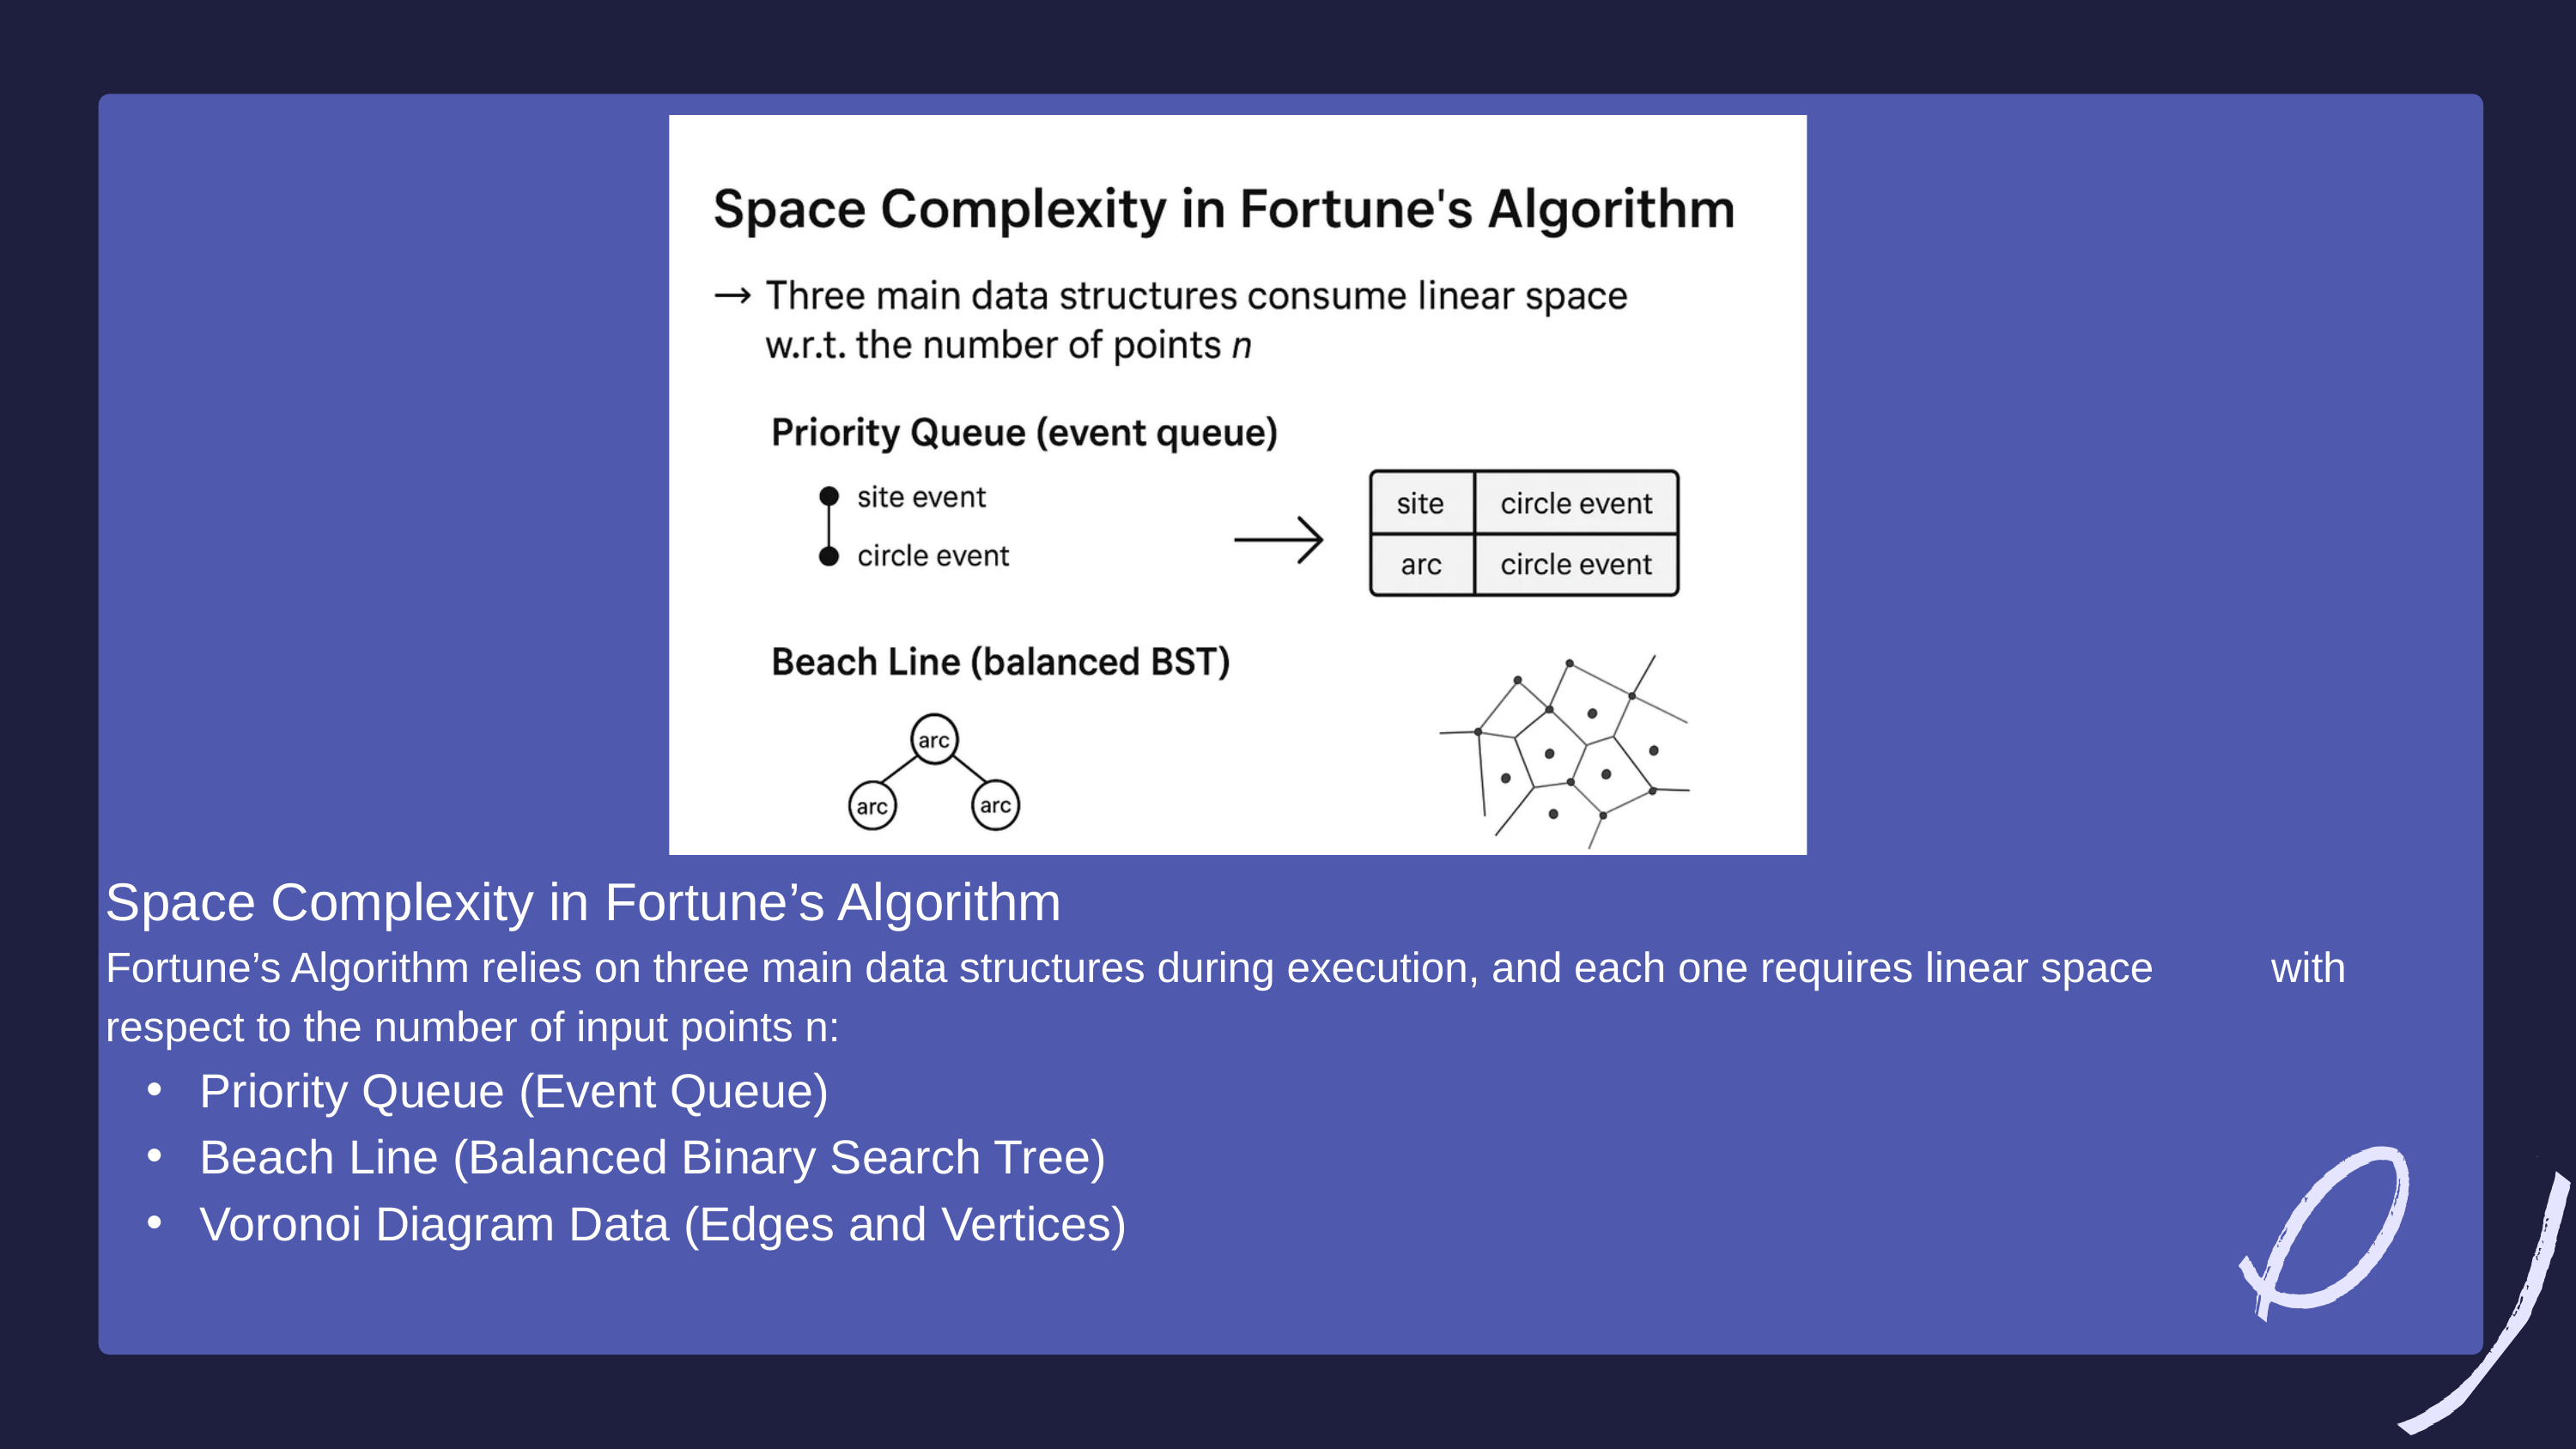

Space Complexity in Fortune’s Algorithm
Fortune’s Algorithm relies on three main data structures during execution, and each one requires linear space          with respect to the number of input points n:
 Priority Queue (Event Queue)
 Beach Line (Balanced Binary Search Tree)
 Voronoi Diagram Data (Edges and Vertices)